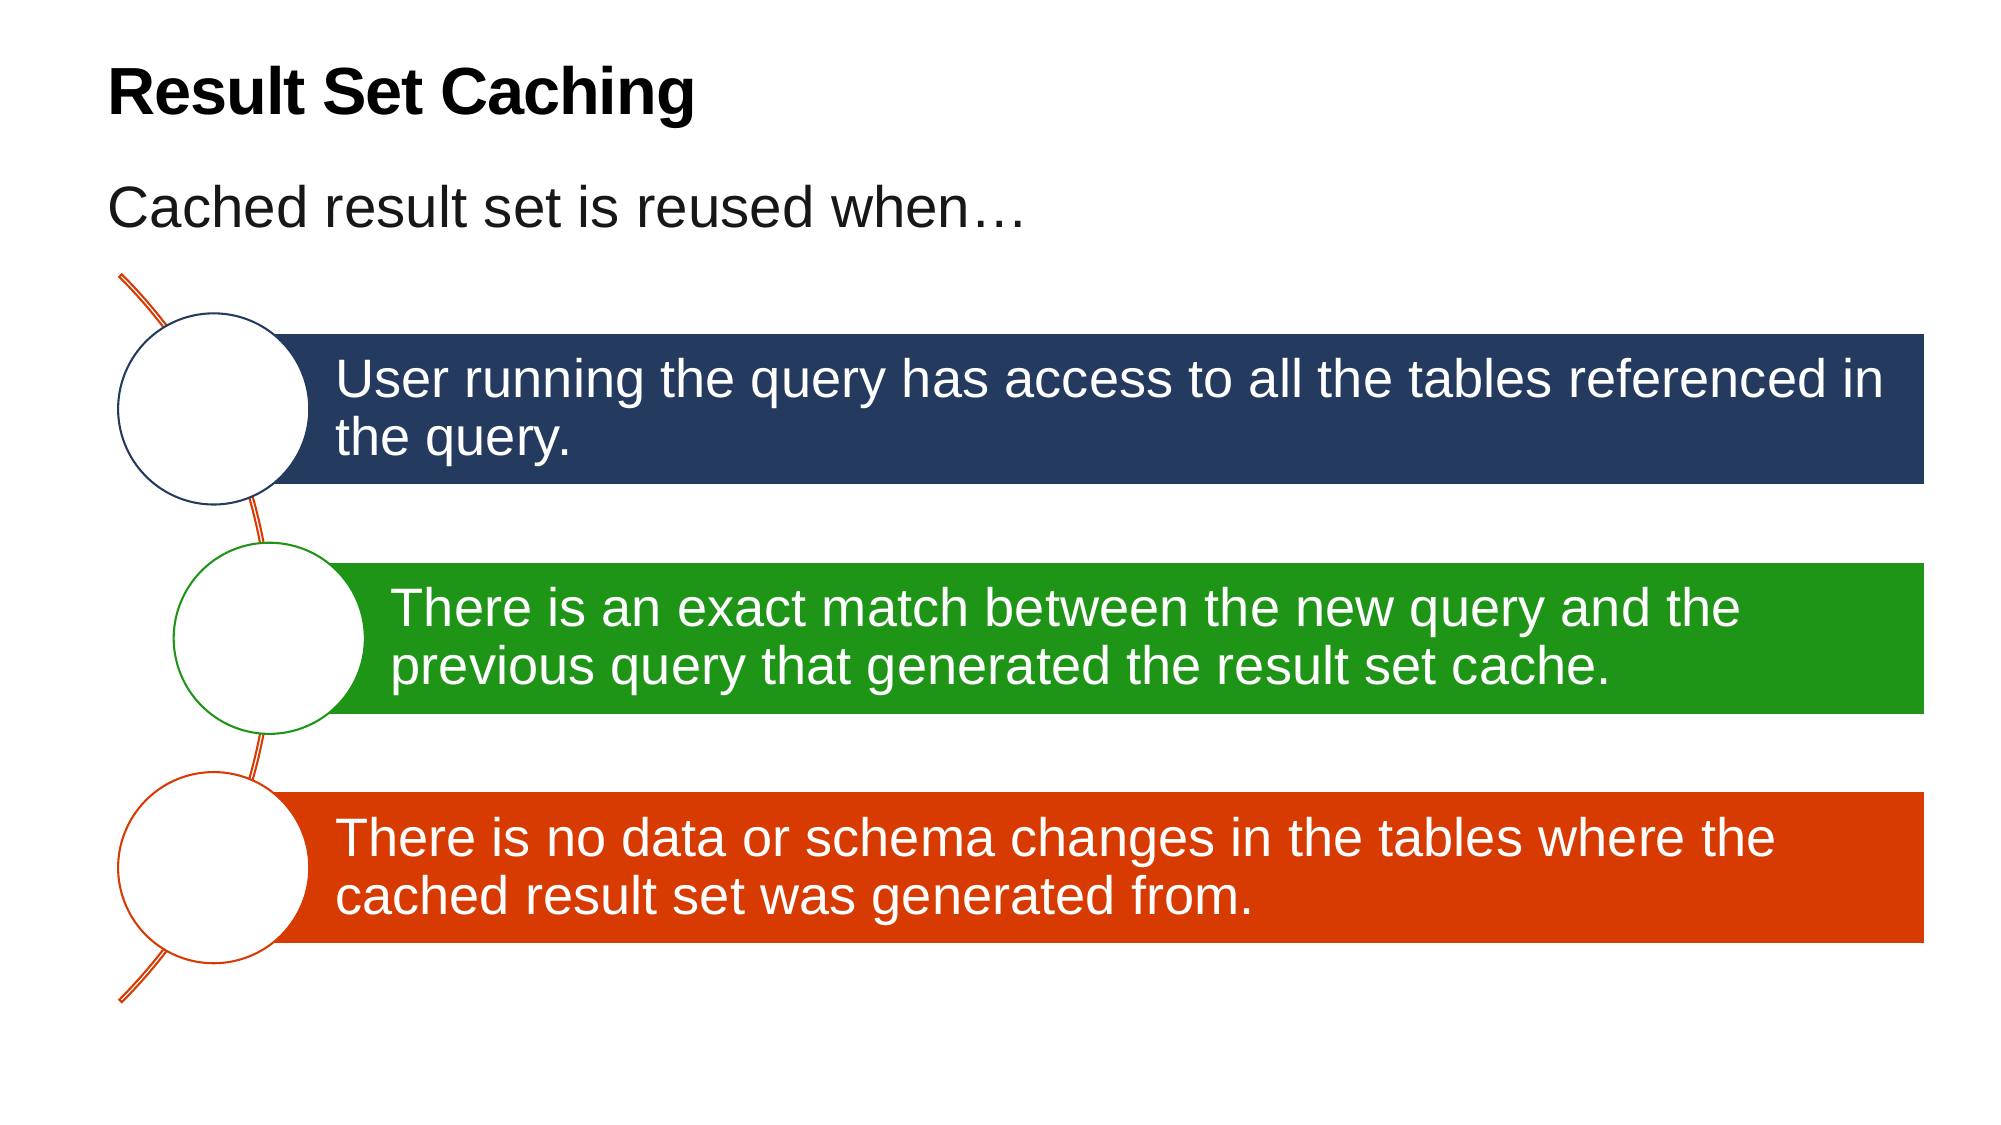

# Result Set Caching
Cached result set is reused when…

User running the query has access to all the tables referenced in the query.
There is an exact match between the new query and the previous query that generated the result set cache.
There is no data or schema changes in the tables where the cached result set was generated from.